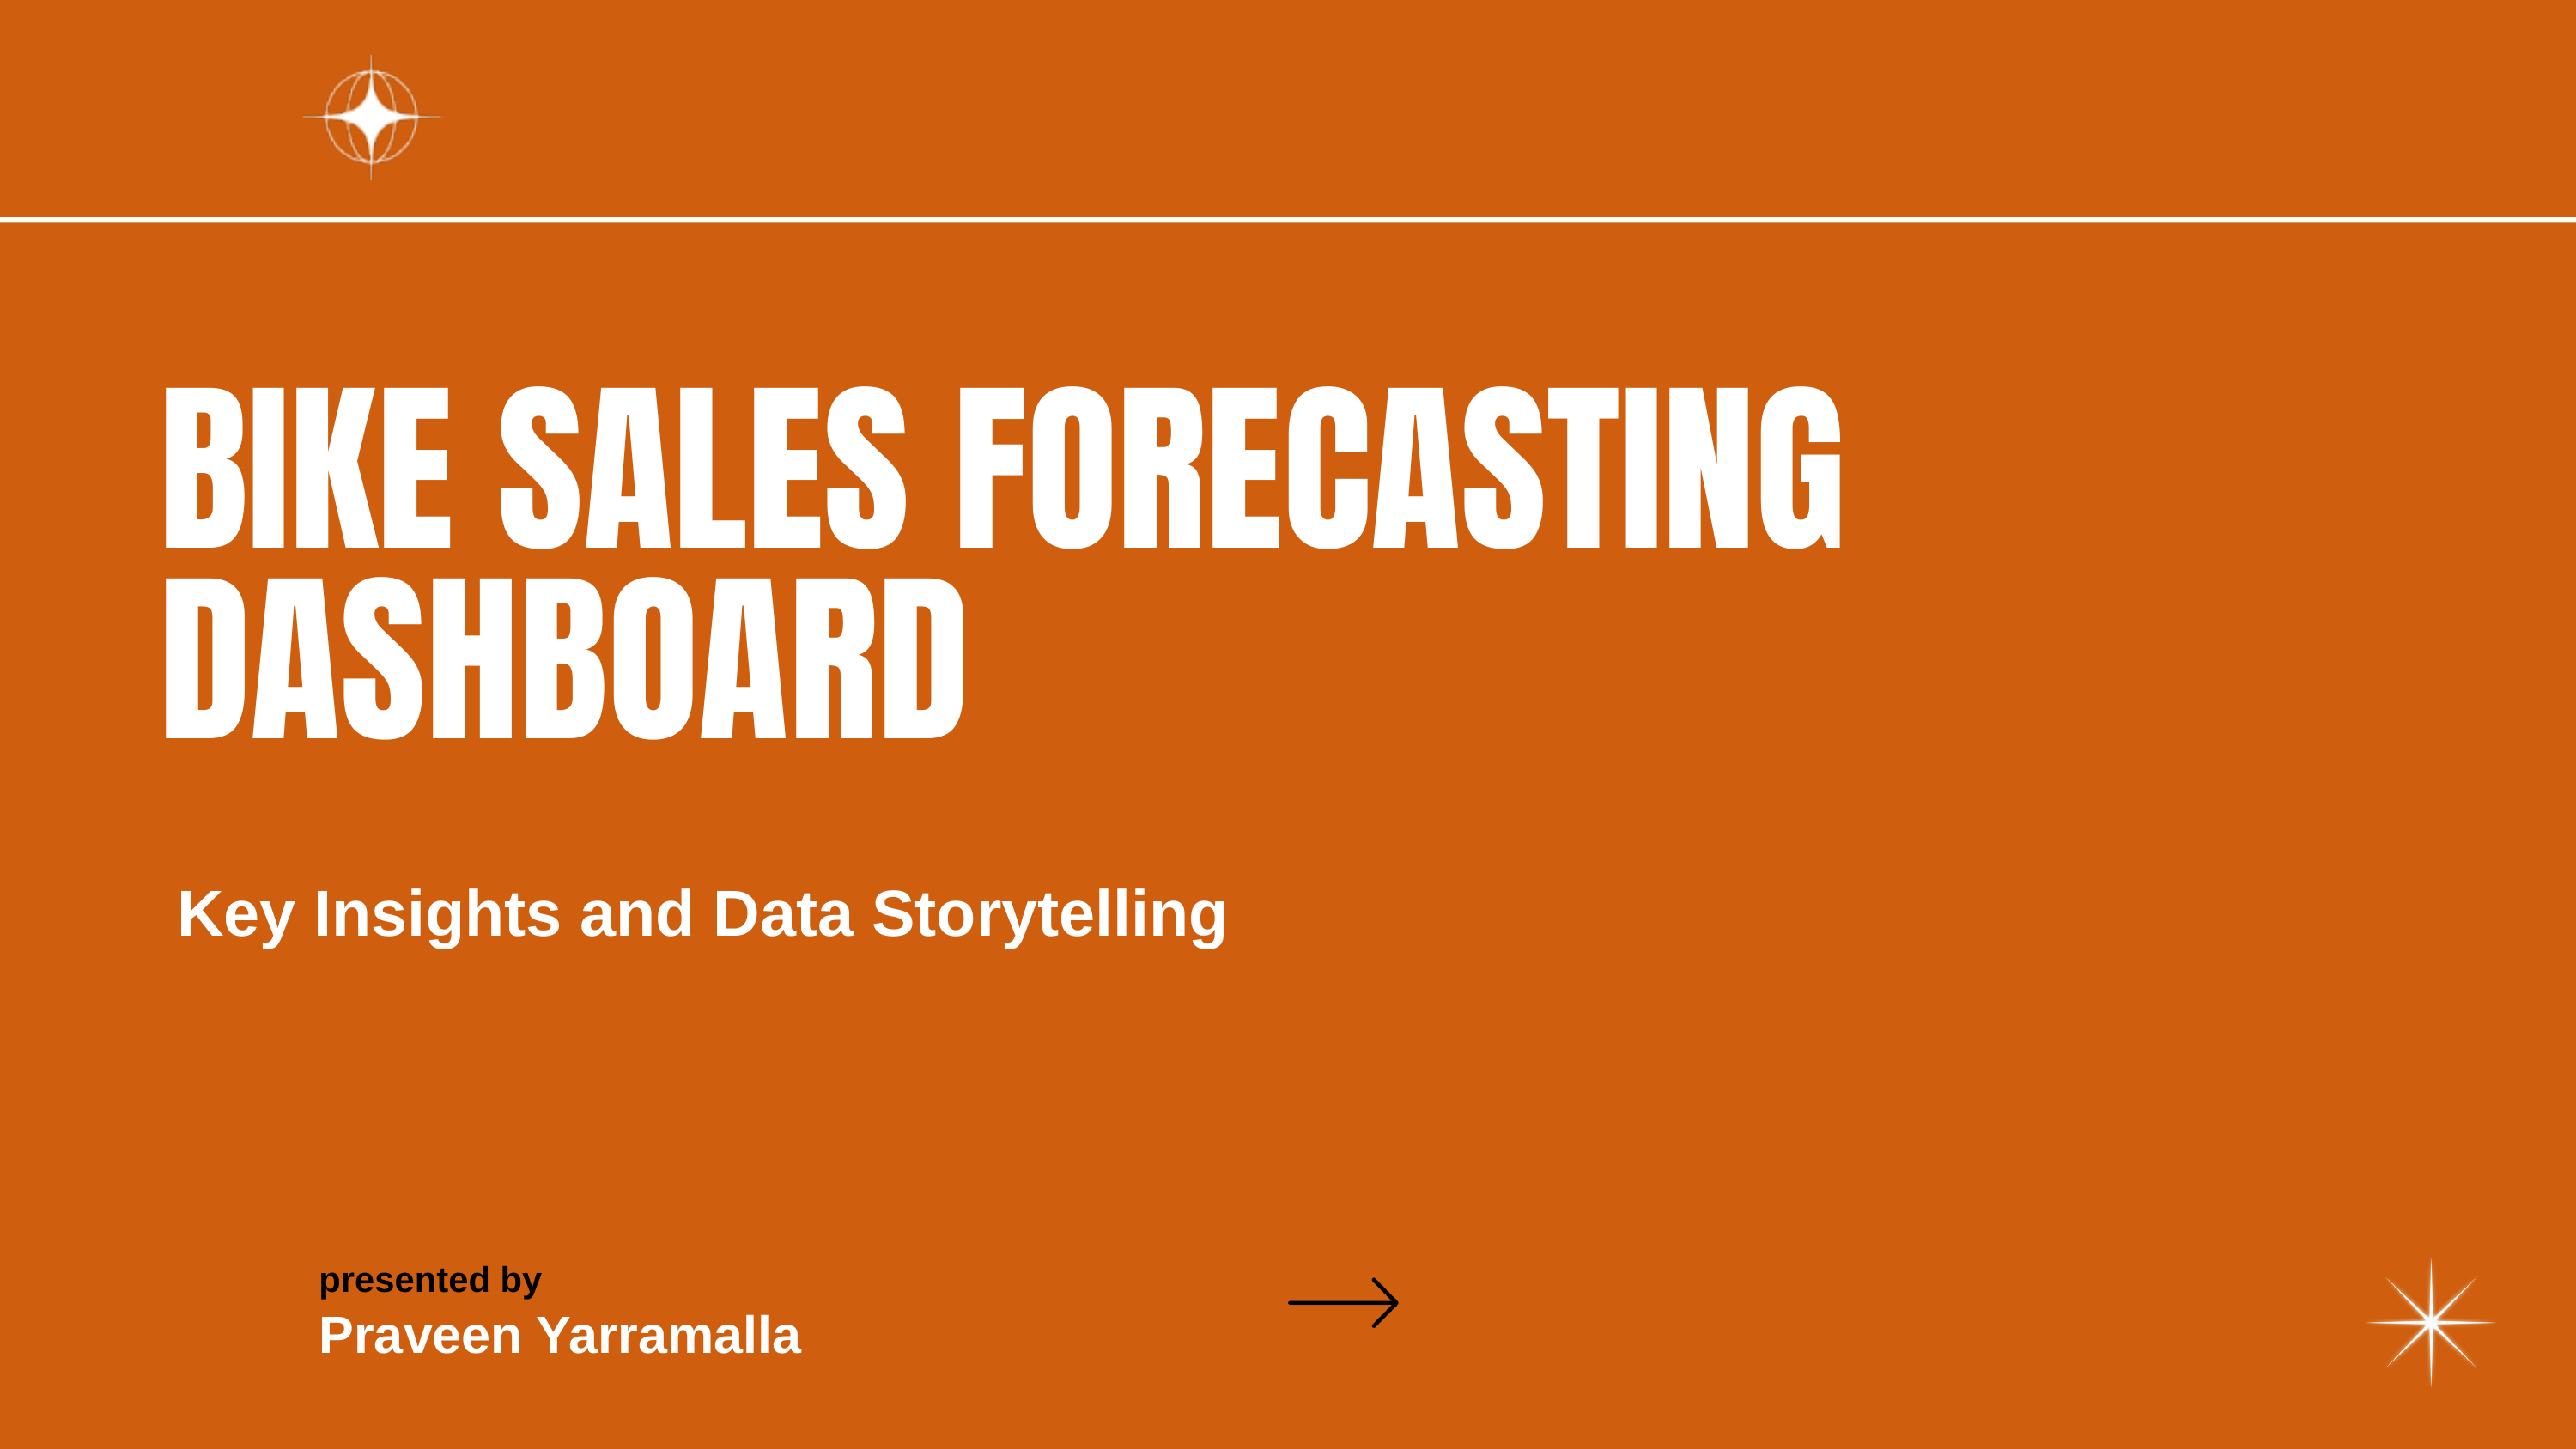

BIKE SALES FORECASTING DASHBOARD
 Key Insights and Data Storytelling
presented by

Praveen Yarramalla